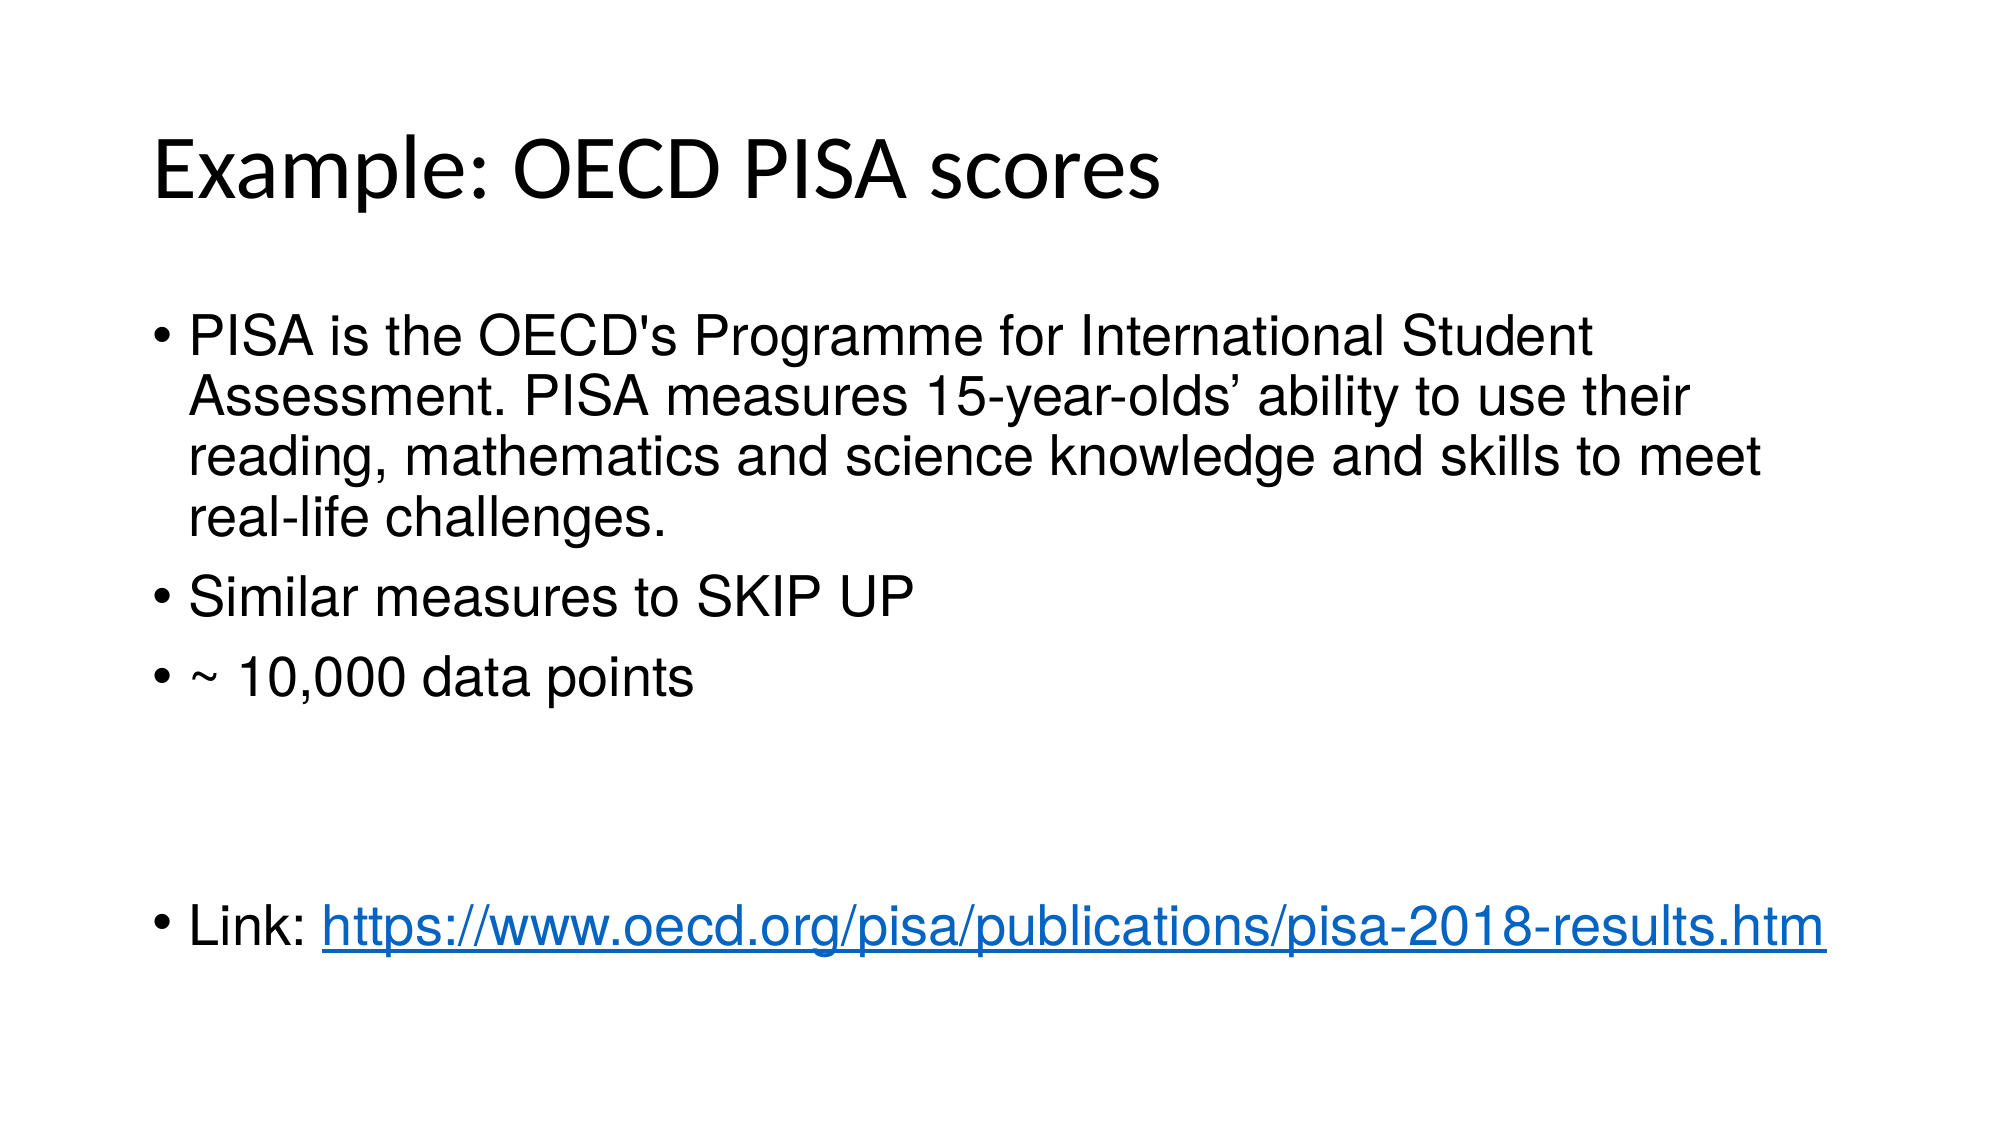

# Example: OECD PISA scores
PISA is the OECD's Programme for International Student Assessment. PISA measures 15-year-olds’ ability to use their reading, mathematics and science knowledge and skills to meet real-life challenges.
Similar measures to SKIP UP
~ 10,000 data points

Link: https://www.oecd.org/pisa/publications/pisa-2018-results.htm